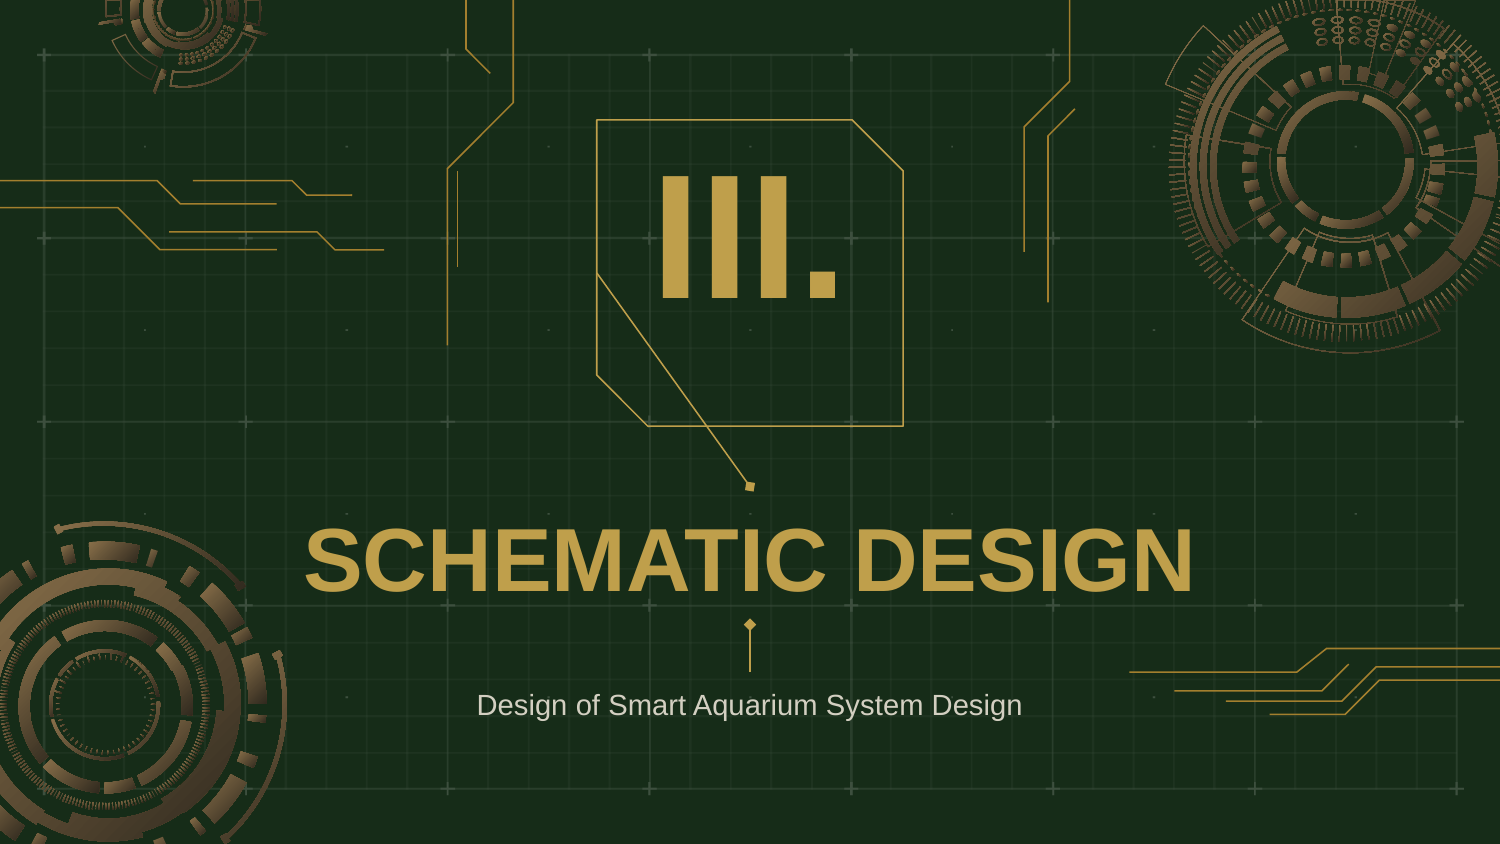

III.

# SCHEMATIC DESIGN
Design of Smart Aquarium System Design